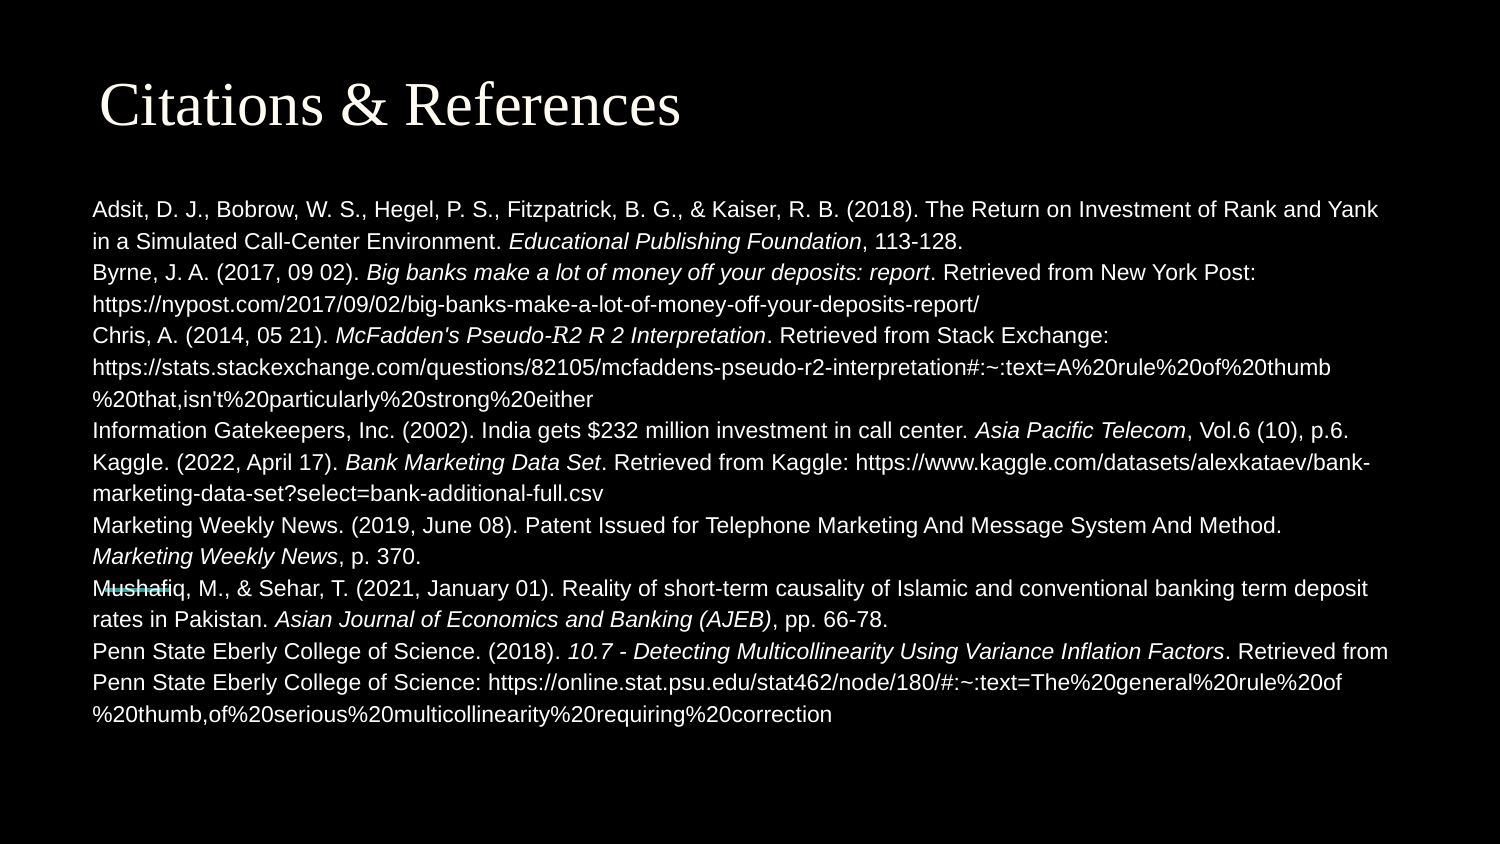

# Citations & References
Adsit, D. J., Bobrow, W. S., Hegel, P. S., Fitzpatrick, B. G., & Kaiser, R. B. (2018). The Return on Investment of Rank and Yank in a Simulated Call-Center Environment. Educational Publishing Foundation, 113-128.
Byrne, J. A. (2017, 09 02). Big banks make a lot of money off your deposits: report. Retrieved from New York Post: https://nypost.com/2017/09/02/big-banks-make-a-lot-of-money-off-your-deposits-report/
Chris, A. (2014, 05 21). McFadden's Pseudo-𝑅2 R 2 Interpretation. Retrieved from Stack Exchange: https://stats.stackexchange.com/questions/82105/mcfaddens-pseudo-r2-interpretation#:~:text=A%20rule%20of%20thumb%20that,isn't%20particularly%20strong%20either
Information Gatekeepers, Inc. (2002). India gets $232 million investment in call center. Asia Pacific Telecom, Vol.6 (10), p.6.
Kaggle. (2022, April 17). Bank Marketing Data Set. Retrieved from Kaggle: https://www.kaggle.com/datasets/alexkataev/bank-marketing-data-set?select=bank-additional-full.csv
Marketing Weekly News. (2019, June 08). Patent Issued for Telephone Marketing And Message System And Method. Marketing Weekly News, p. 370.
Mushafiq, M., & Sehar, T. (2021, January 01). Reality of short-term causality of Islamic and conventional banking term deposit rates in Pakistan. Asian Journal of Economics and Banking (AJEB), pp. 66-78.
Penn State Eberly College of Science. (2018). 10.7 - Detecting Multicollinearity Using Variance Inflation Factors. Retrieved from Penn State Eberly College of Science: https://online.stat.psu.edu/stat462/node/180/#:~:text=The%20general%20rule%20of%20thumb,of%20serious%20multicollinearity%20requiring%20correction